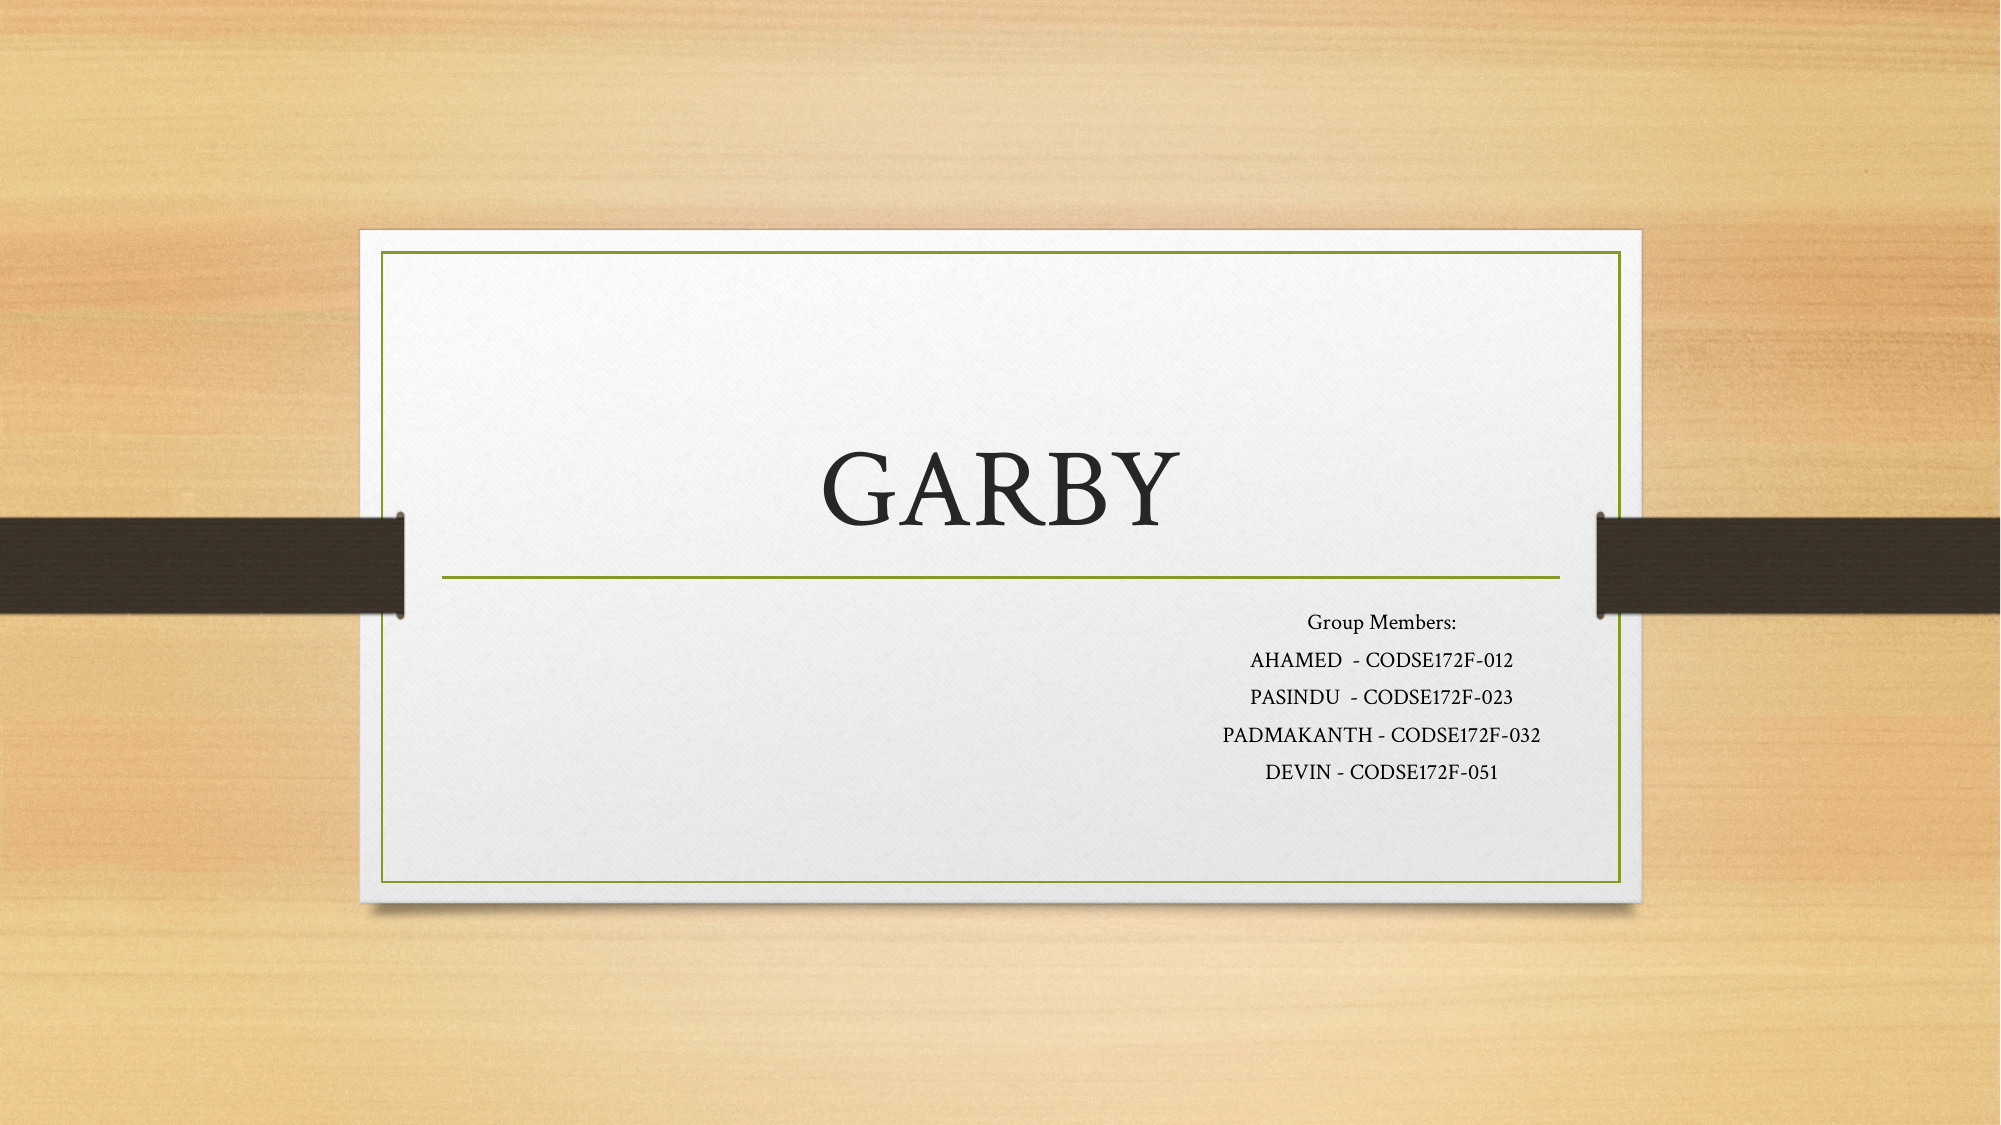

# GARBY
Group Members:
AHAMED  - CODSE172F-012
PASINDU  - CODSE172F-023
PADMAKANTH - CODSE172F-032
DEVIN - CODSE172F-051